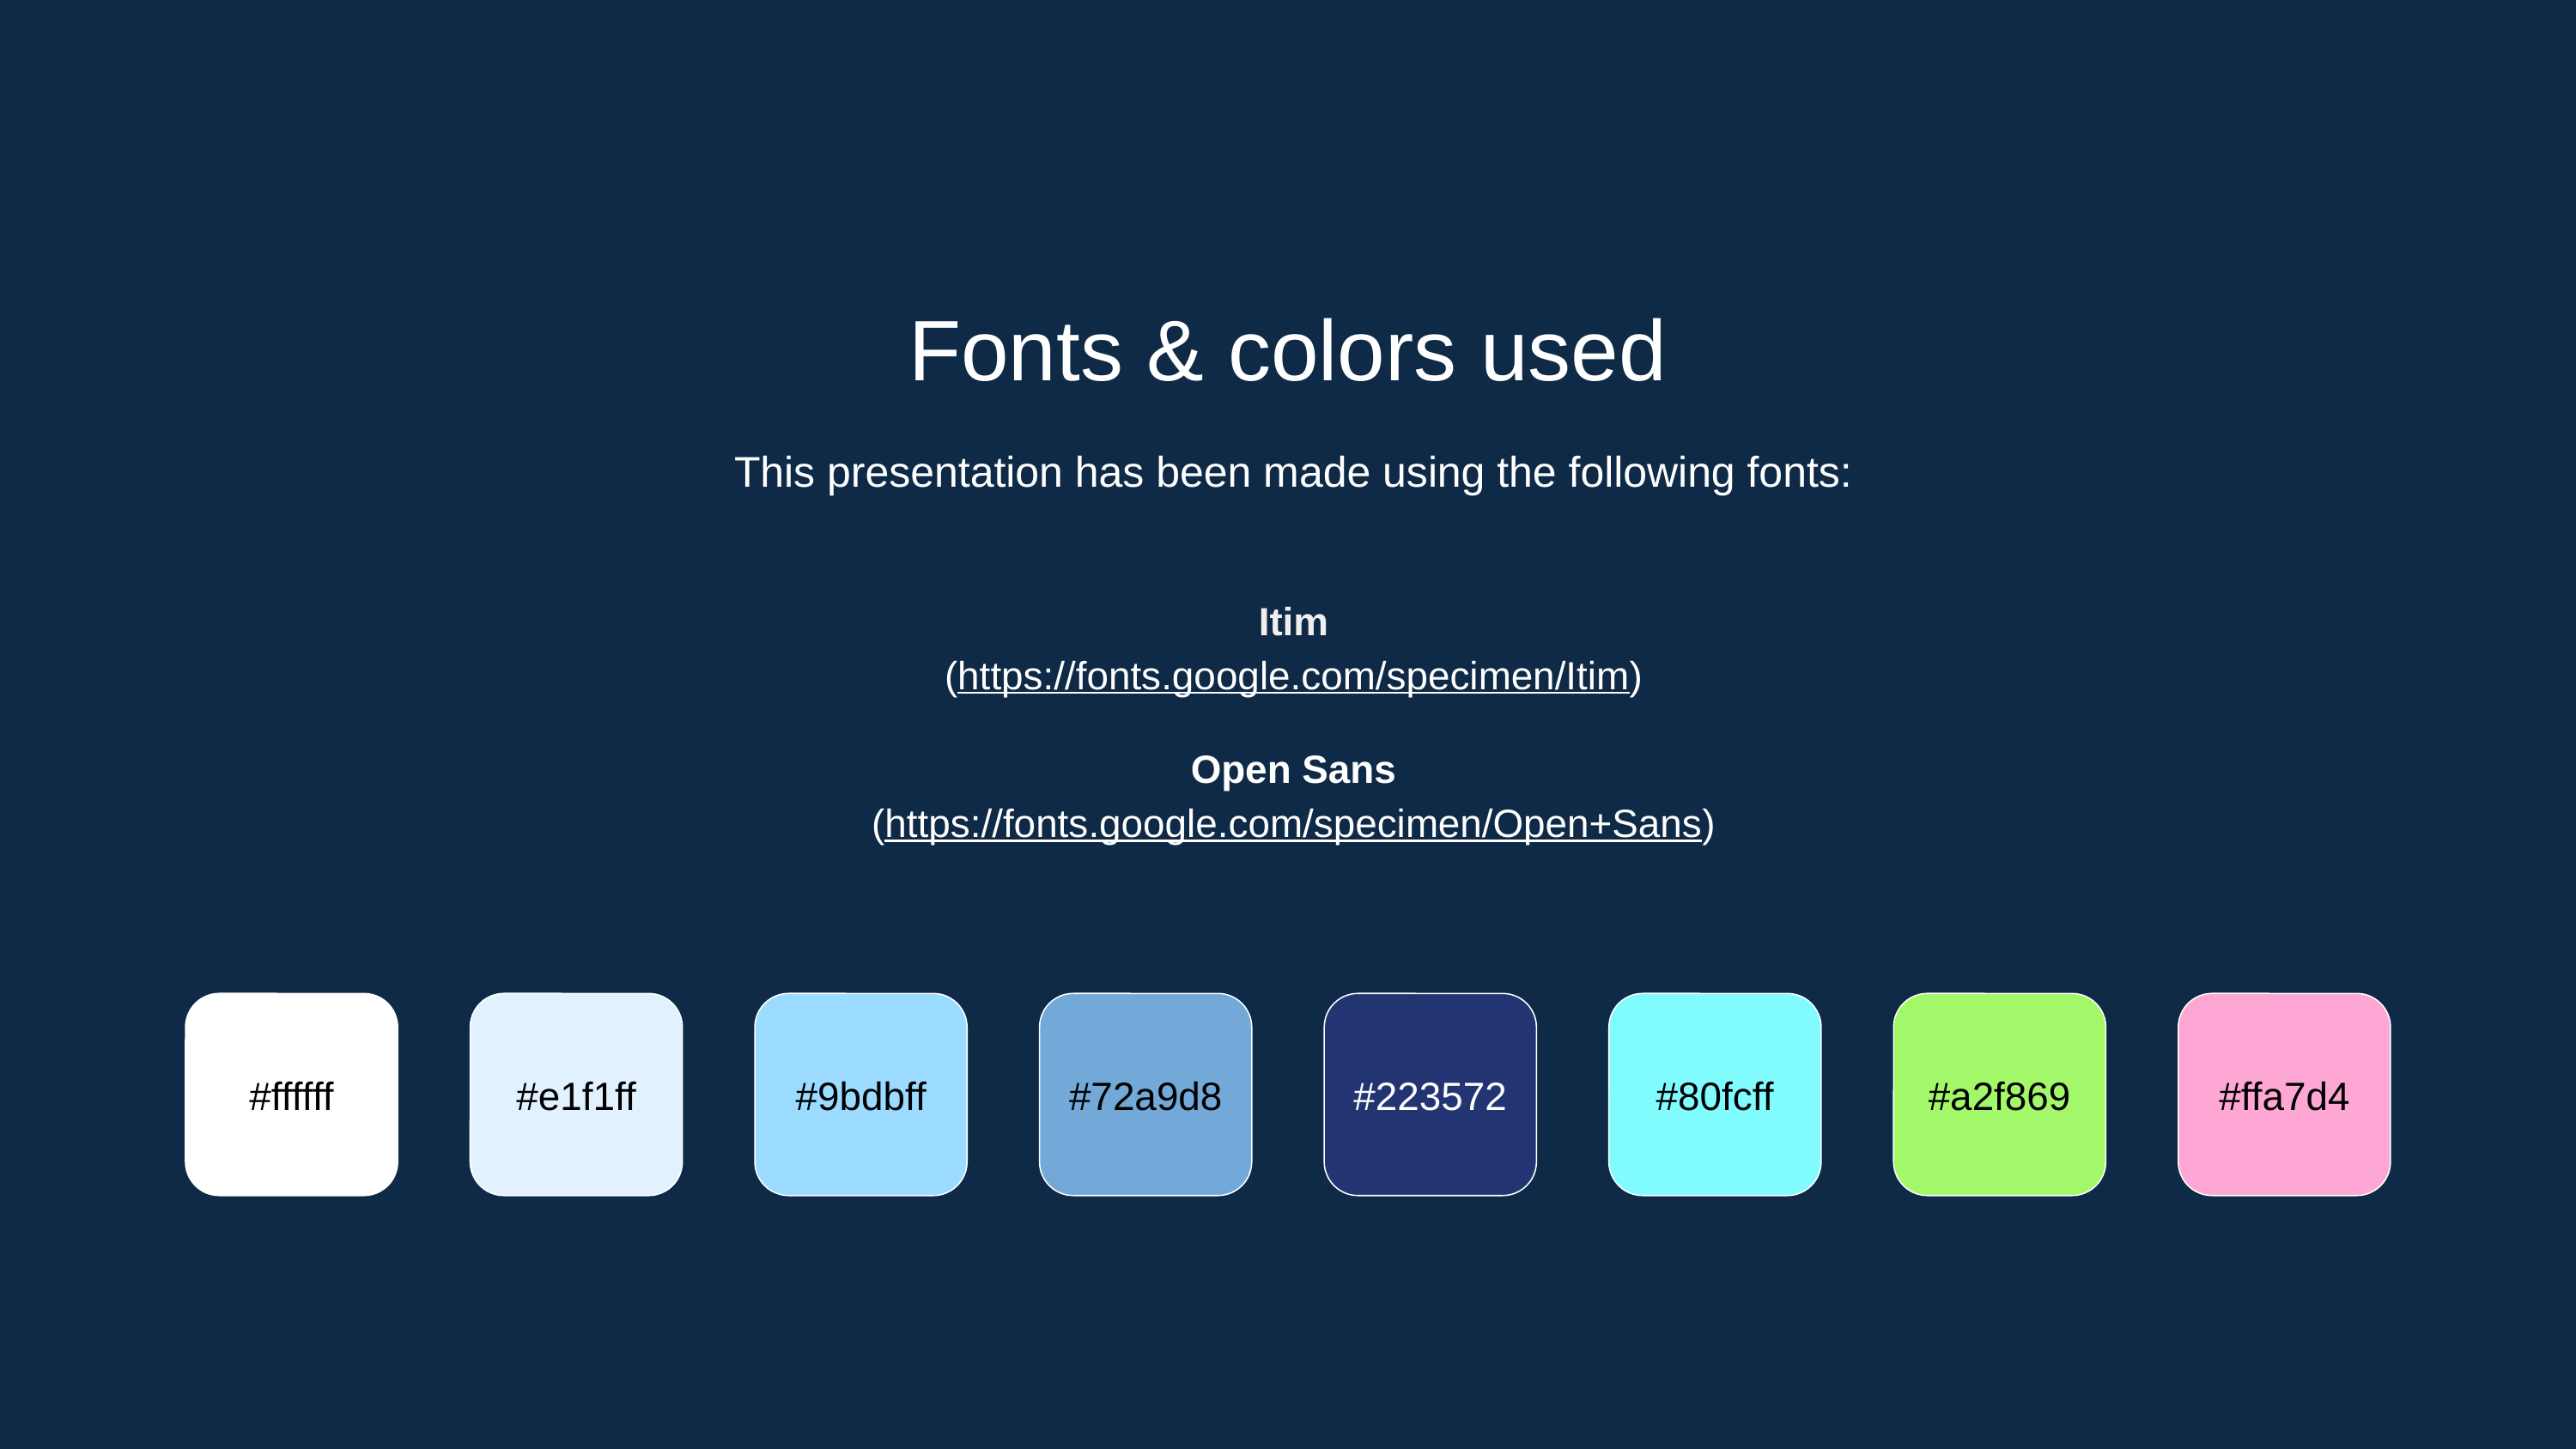

Fonts & colors used
This presentation has been made using the following fonts:

Itim
(https://fonts.google.com/specimen/Itim)

Open Sans
(https://fonts.google.com/specimen/Open+Sans)

#ffffff
#e1f1ff
#9bdbff
#72a9d8
#223572
#80fcff
#a2f869
#ffa7d4